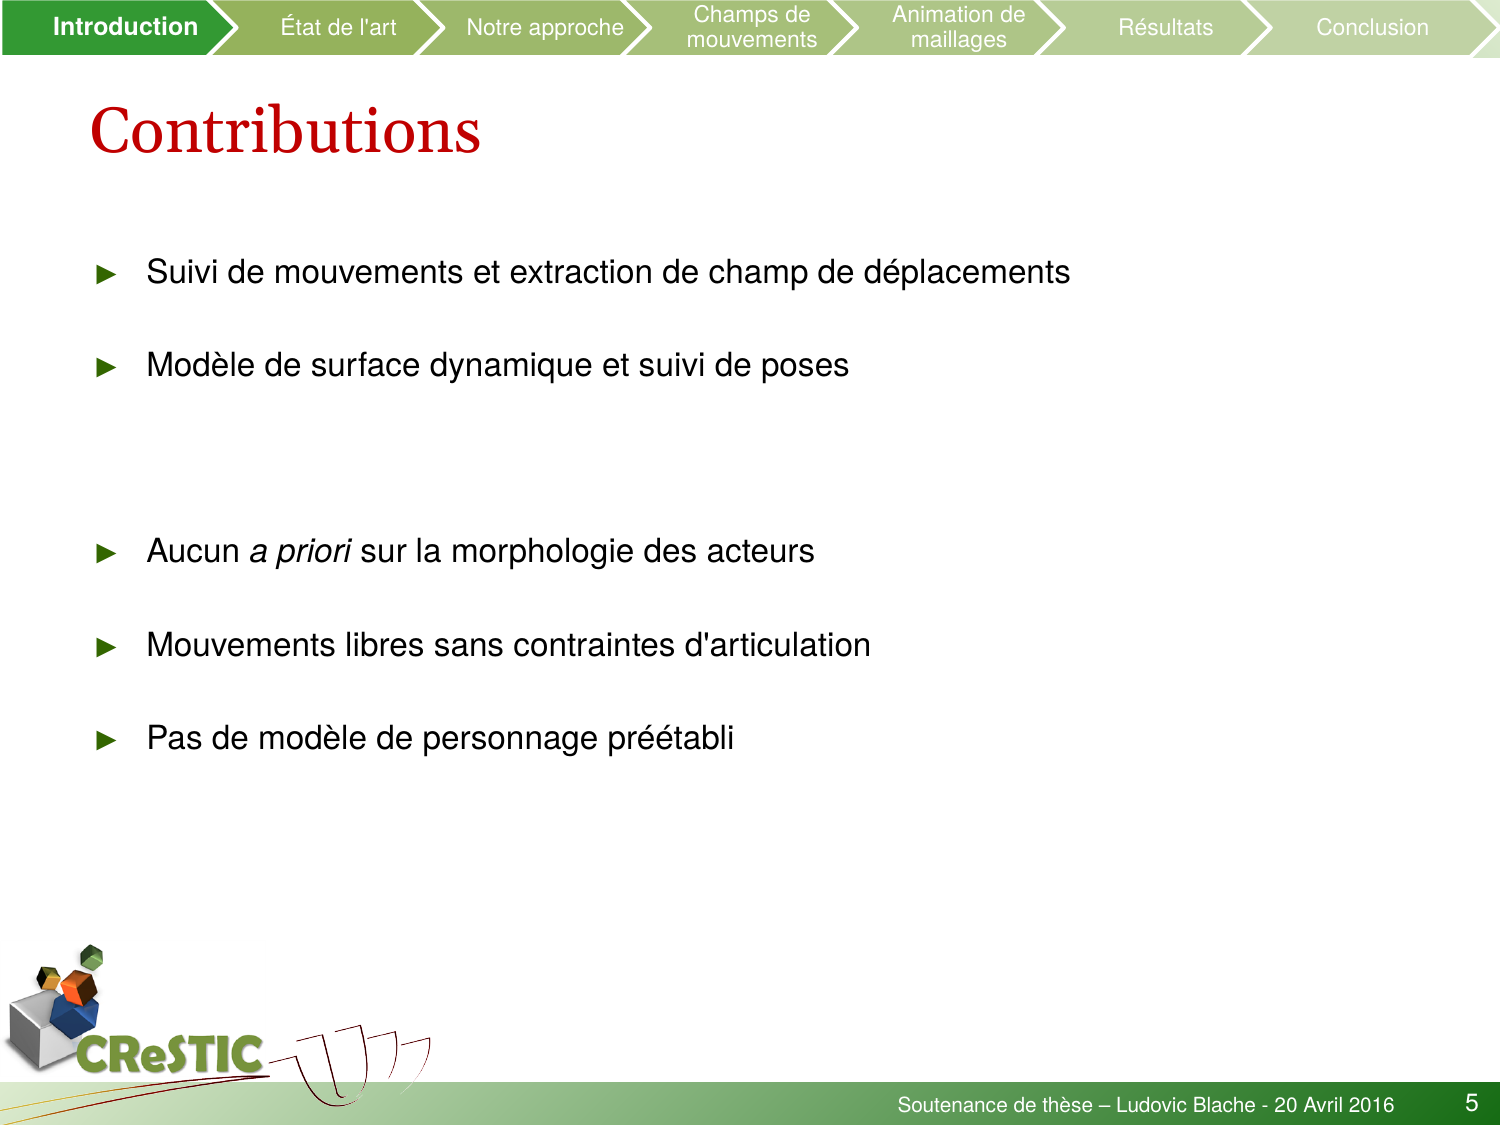

Introduction
État de l'art
Notre approche
Champs de mouvements
Animation de maillages
Résultats
Conclusion
# Contributions

Suivi de mouvements et extraction de champ de déplacements

Modèle de surface dynamique et suivi de poses

Aucun a priori sur la morphologie des acteurs

Mouvements libres sans contraintes d'articulation

Pas de modèle de personnage préétabli